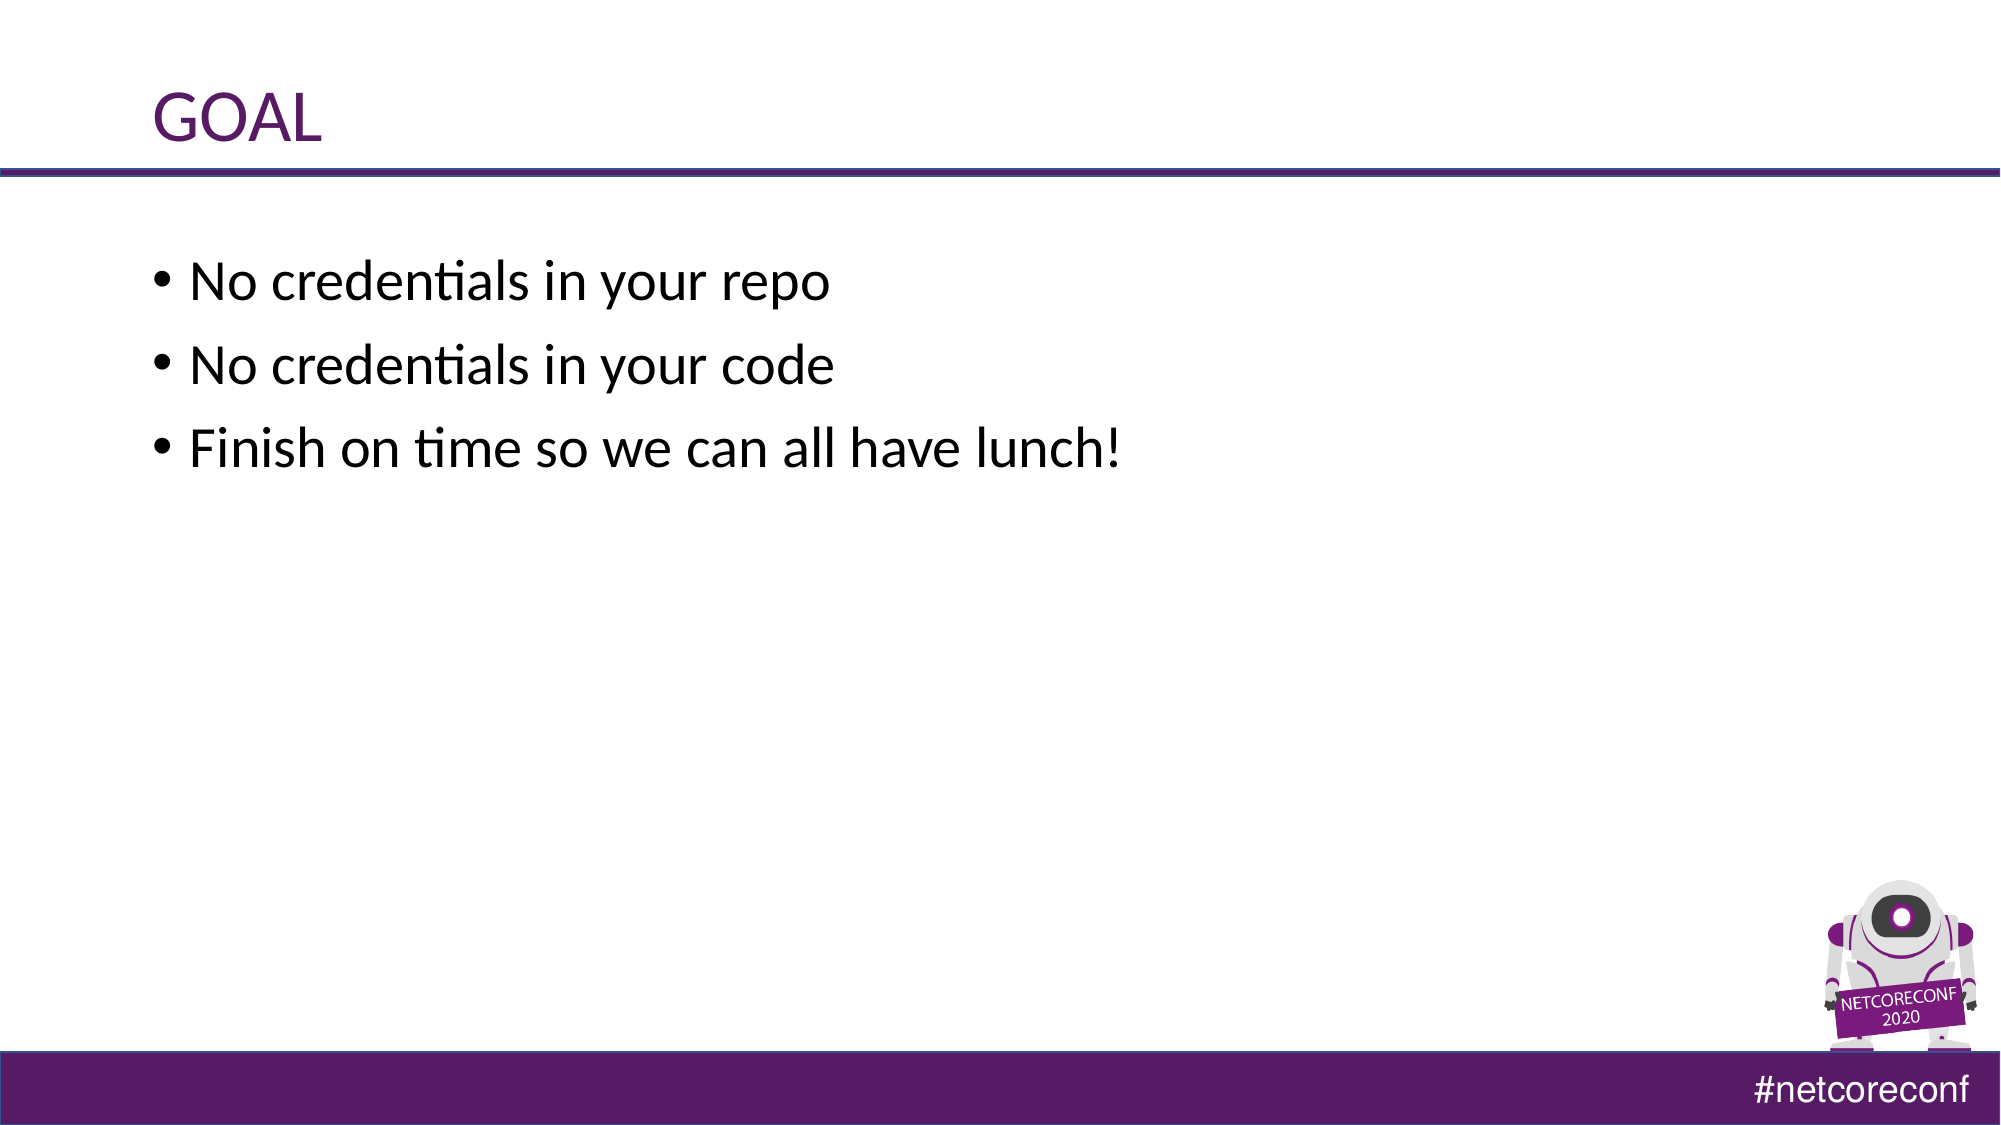

# GOAL
No credentials in your repo
No credentials in your code
Finish on time so we can all have lunch!